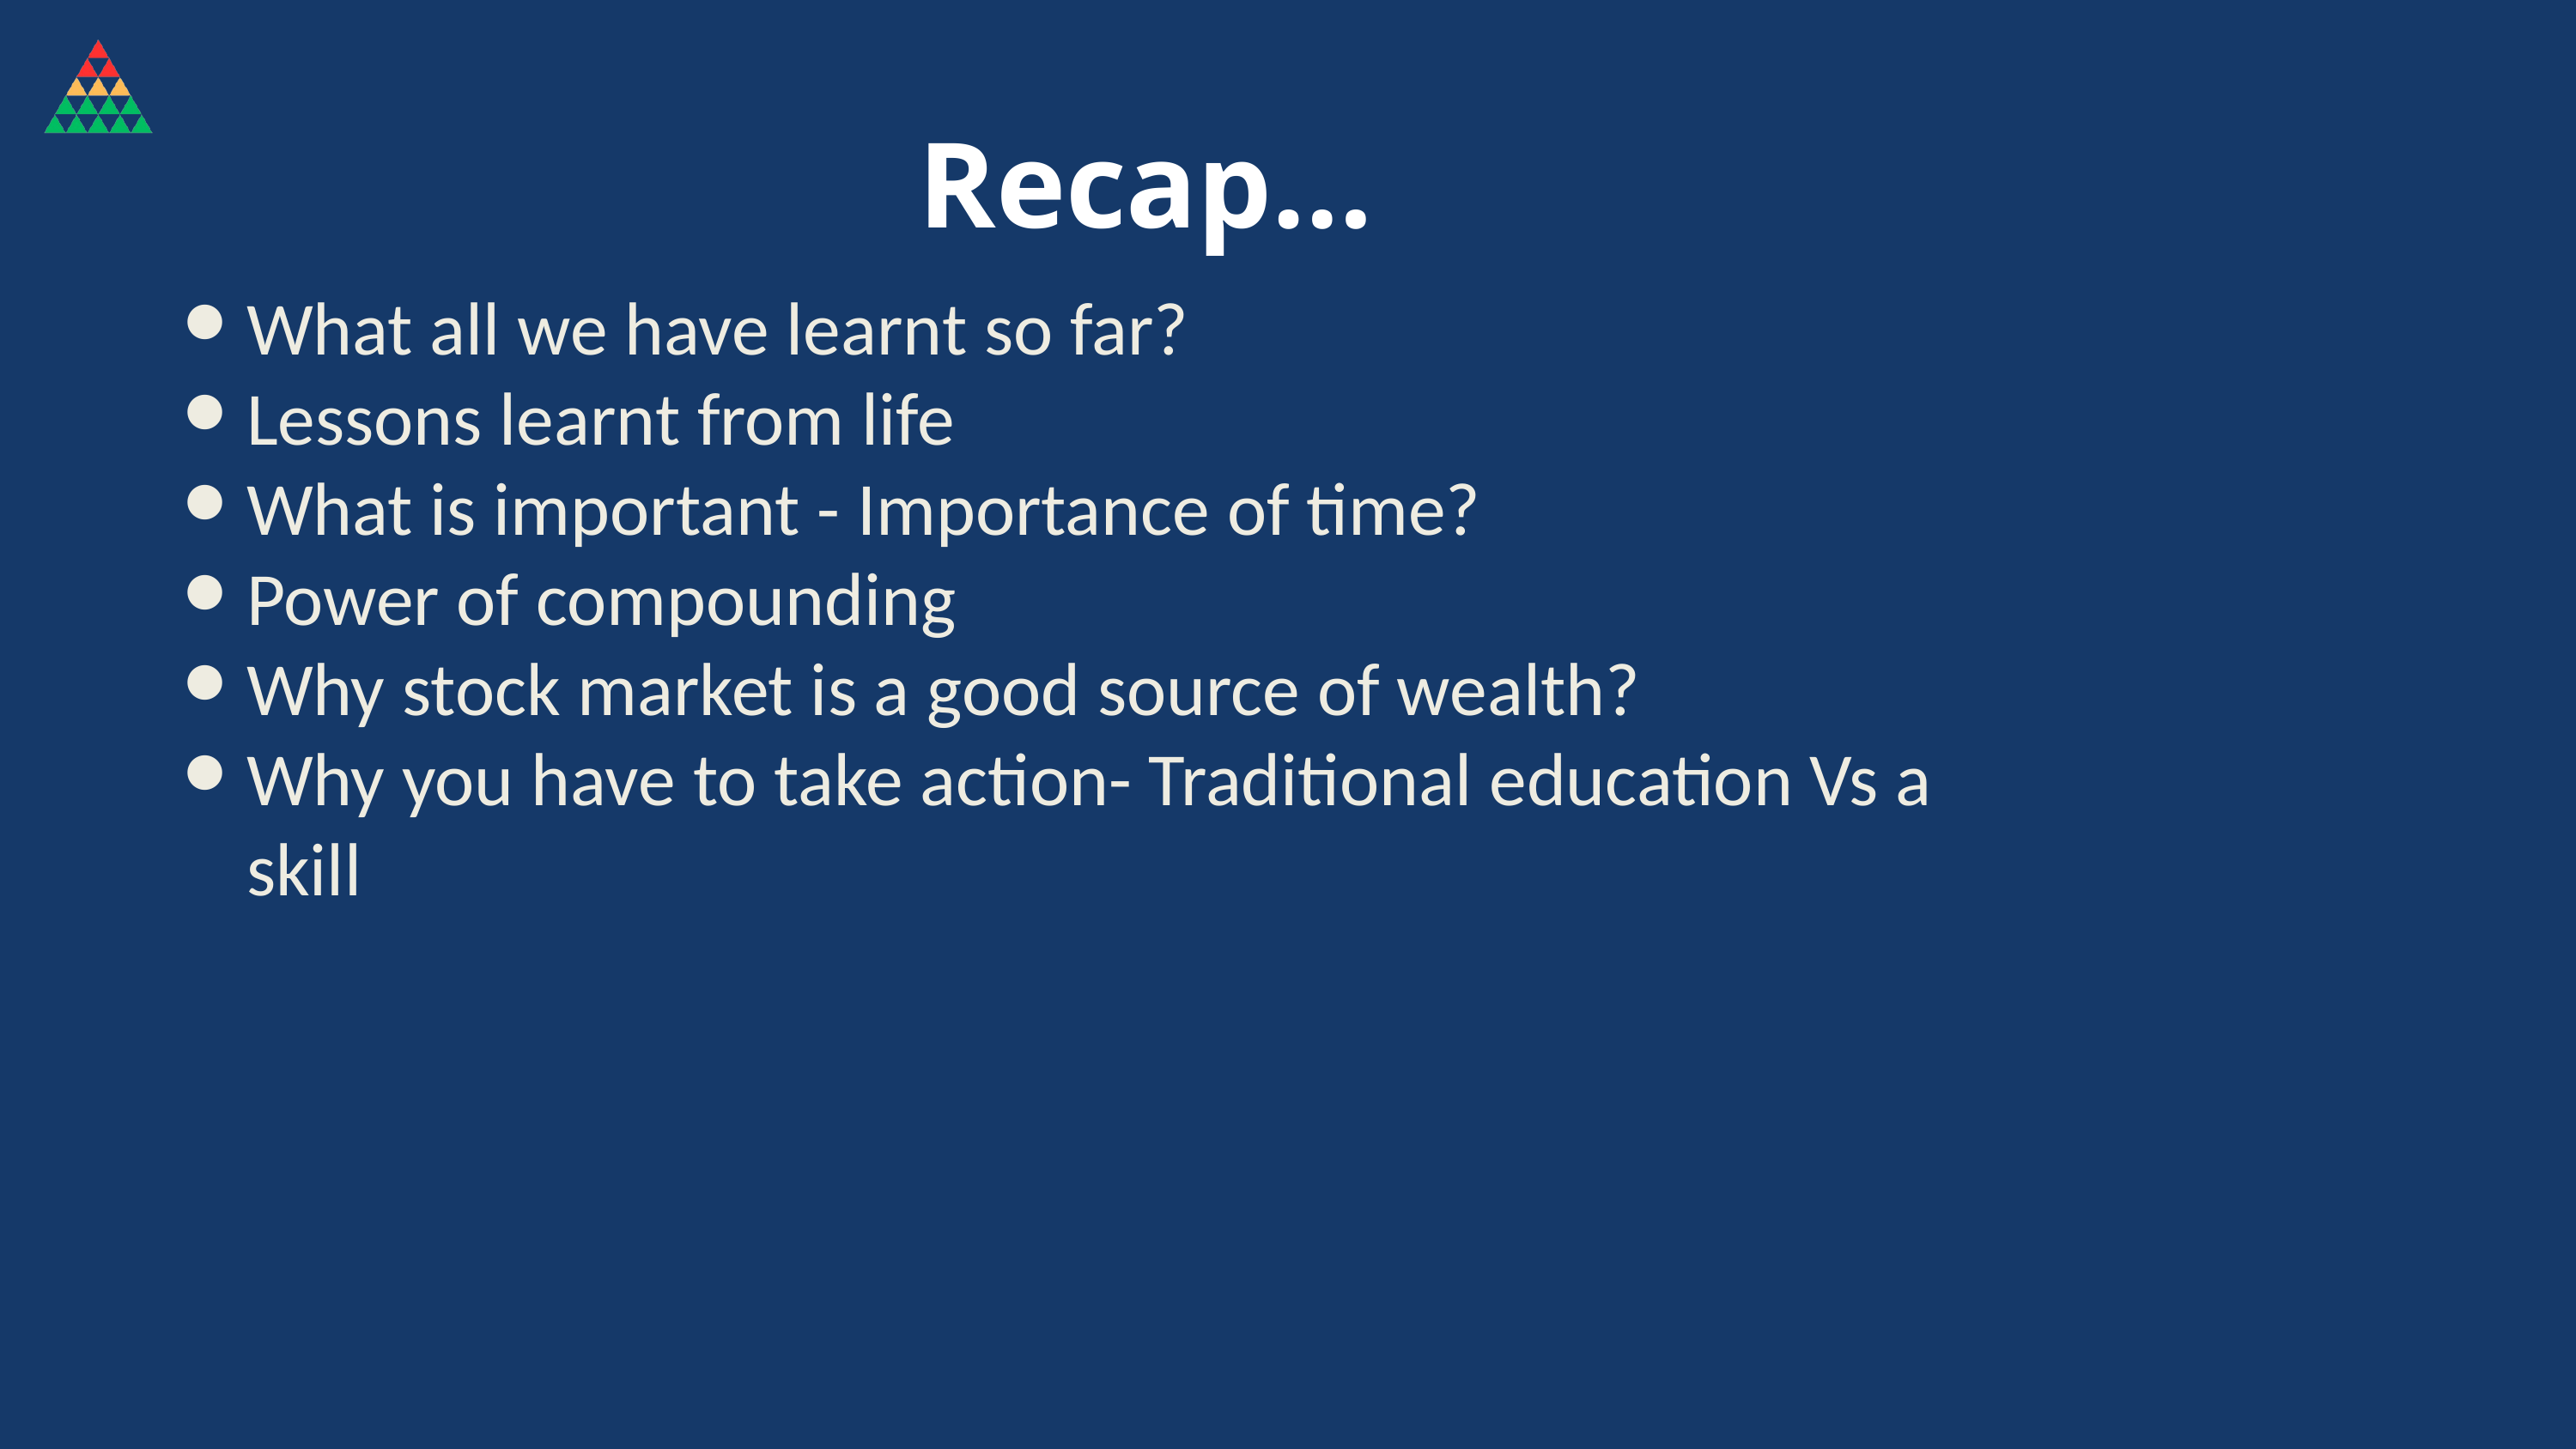

Recap…
What all we have learnt so far?
Lessons learnt from life
What is important - Importance of time?
Power of compounding
Why stock market is a good source of wealth?
Why you have to take action- Traditional education Vs a skill